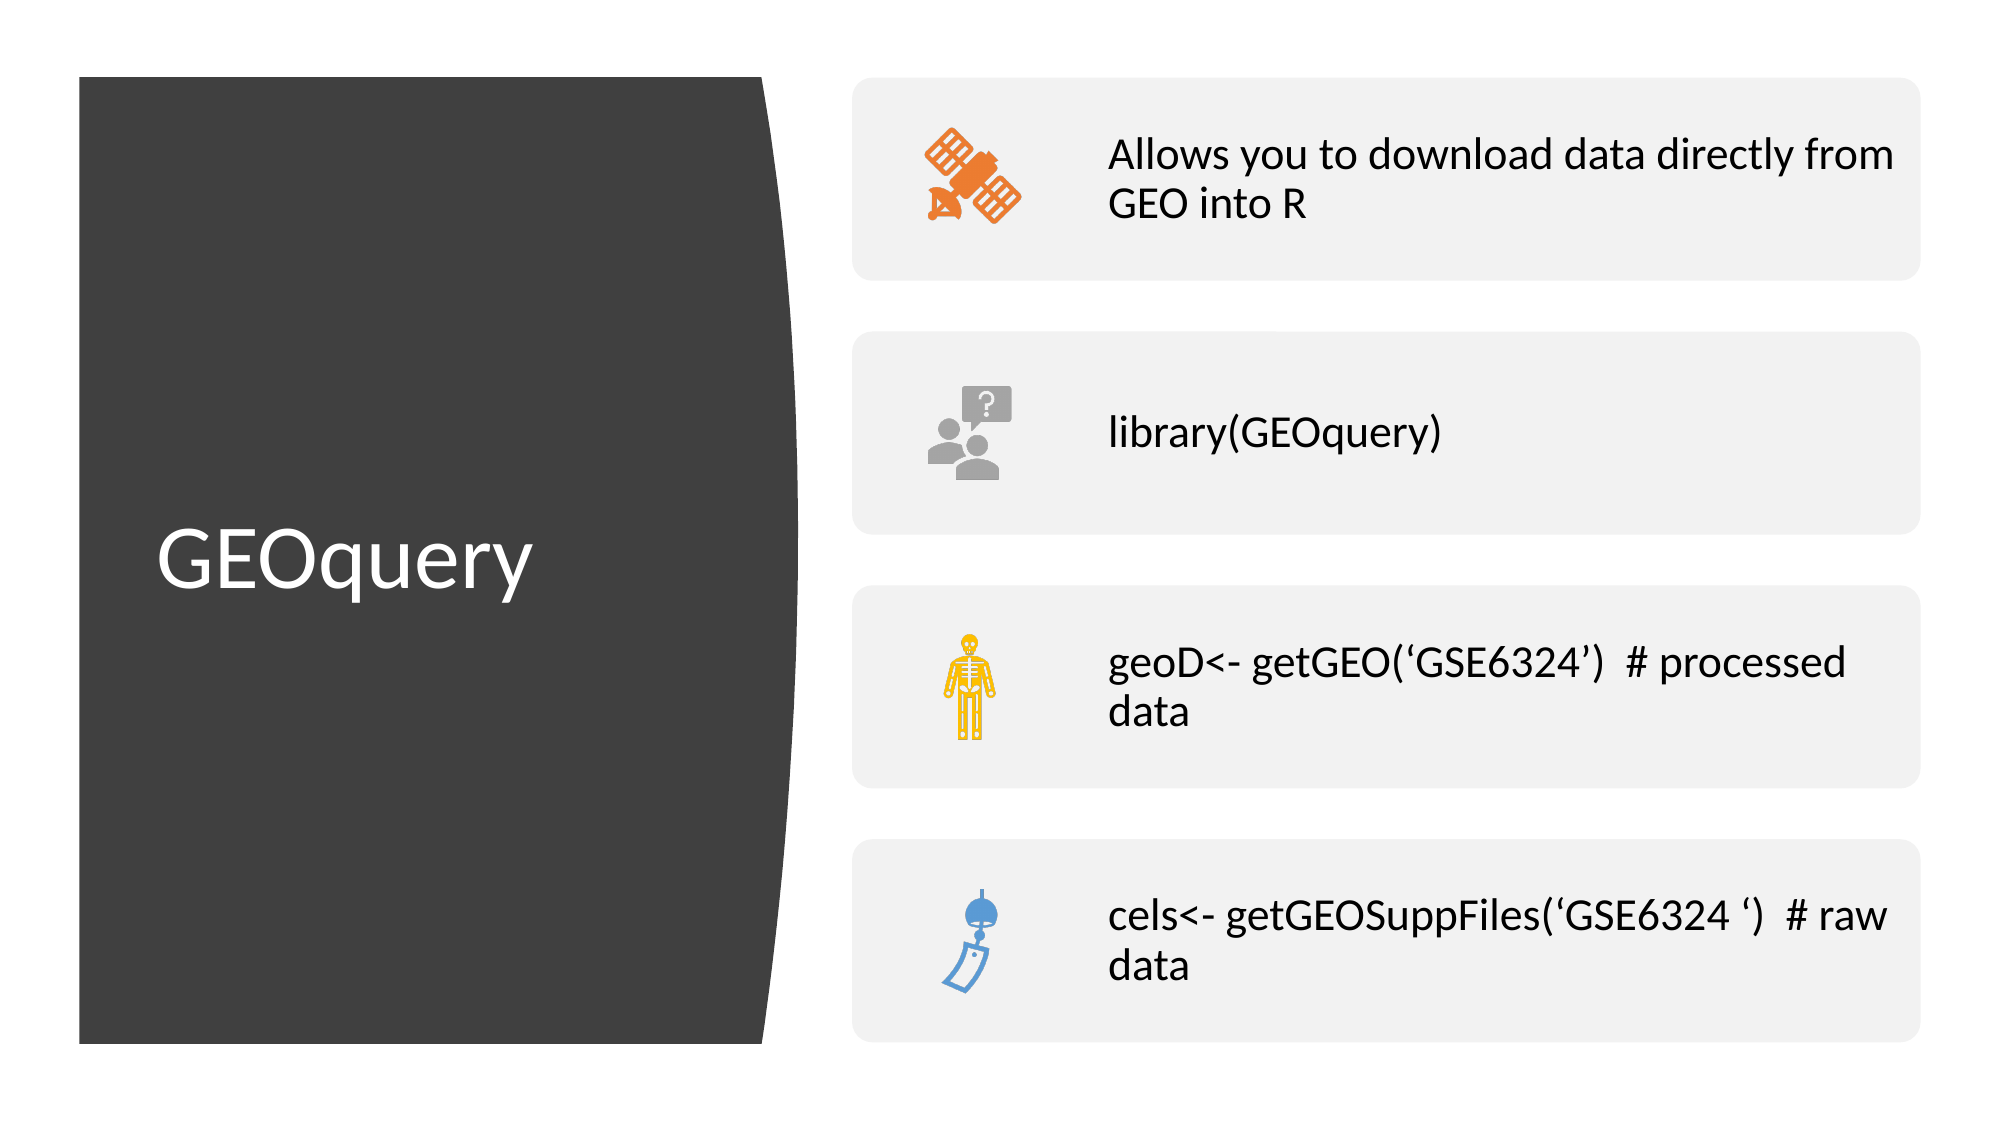

Allows you to download data directly from GEO into R
library(GEOquery)
geoD<- getGEO(‘GSE6324’)  # processed data
cels<- getGEOSuppFiles(‘GSE6324 ‘)  # raw data

# GEOquery